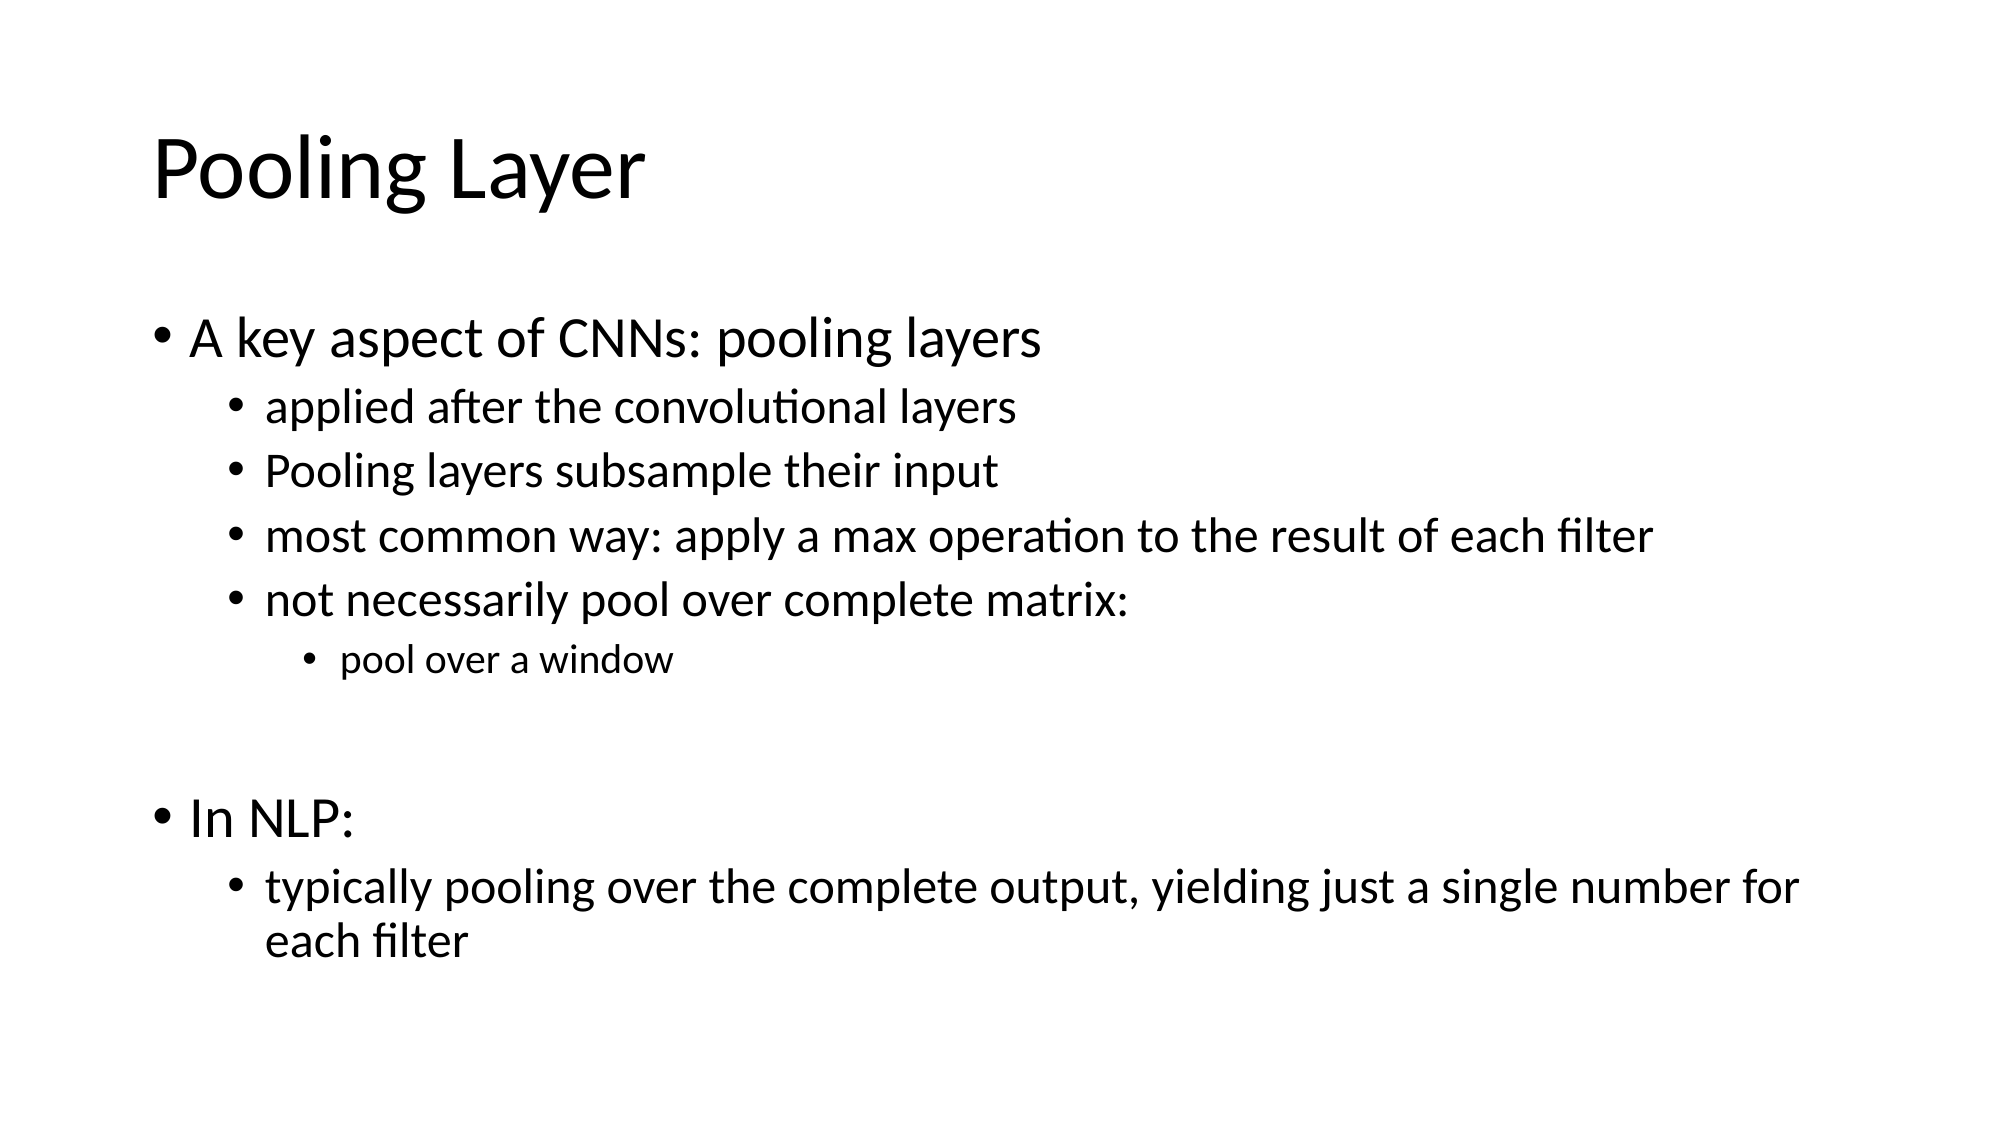

# Pooling Layer
A key aspect of CNNs: pooling layers
applied after the convolutional layers
Pooling layers subsample their input
most common way: apply a max operation to the result of each filter
not necessarily pool over complete matrix:
pool over a window

In NLP:
typically pooling over the complete output, yielding just a single number for each filter